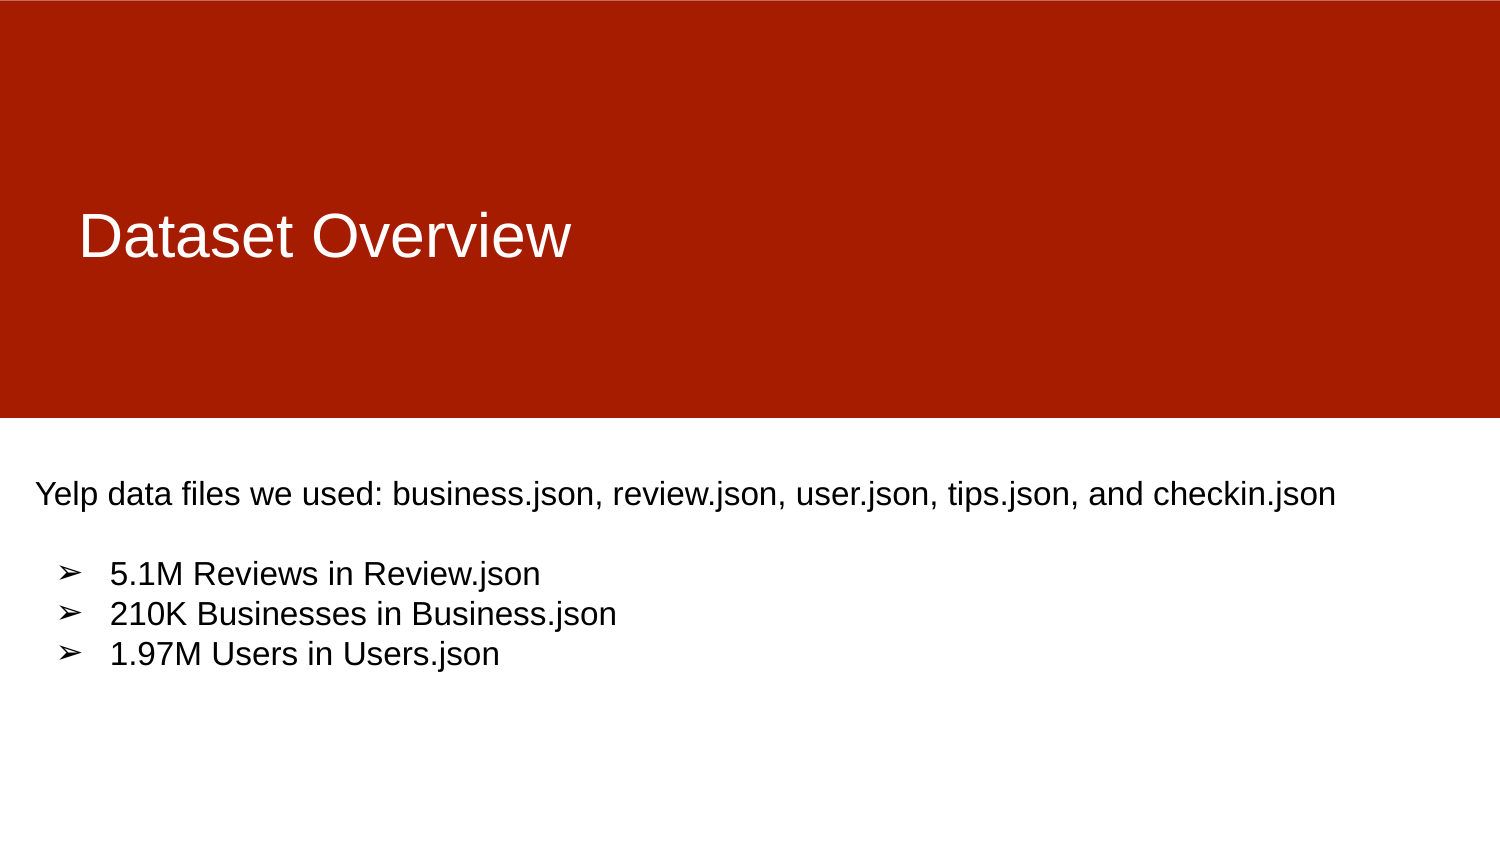

# Dataset Overview
Yelp data files we used: business.json, review.json, user.json, tips.json, and checkin.json

5.1M Reviews in Review.json
210K Businesses in Business.json
1.97M Users in Users.json